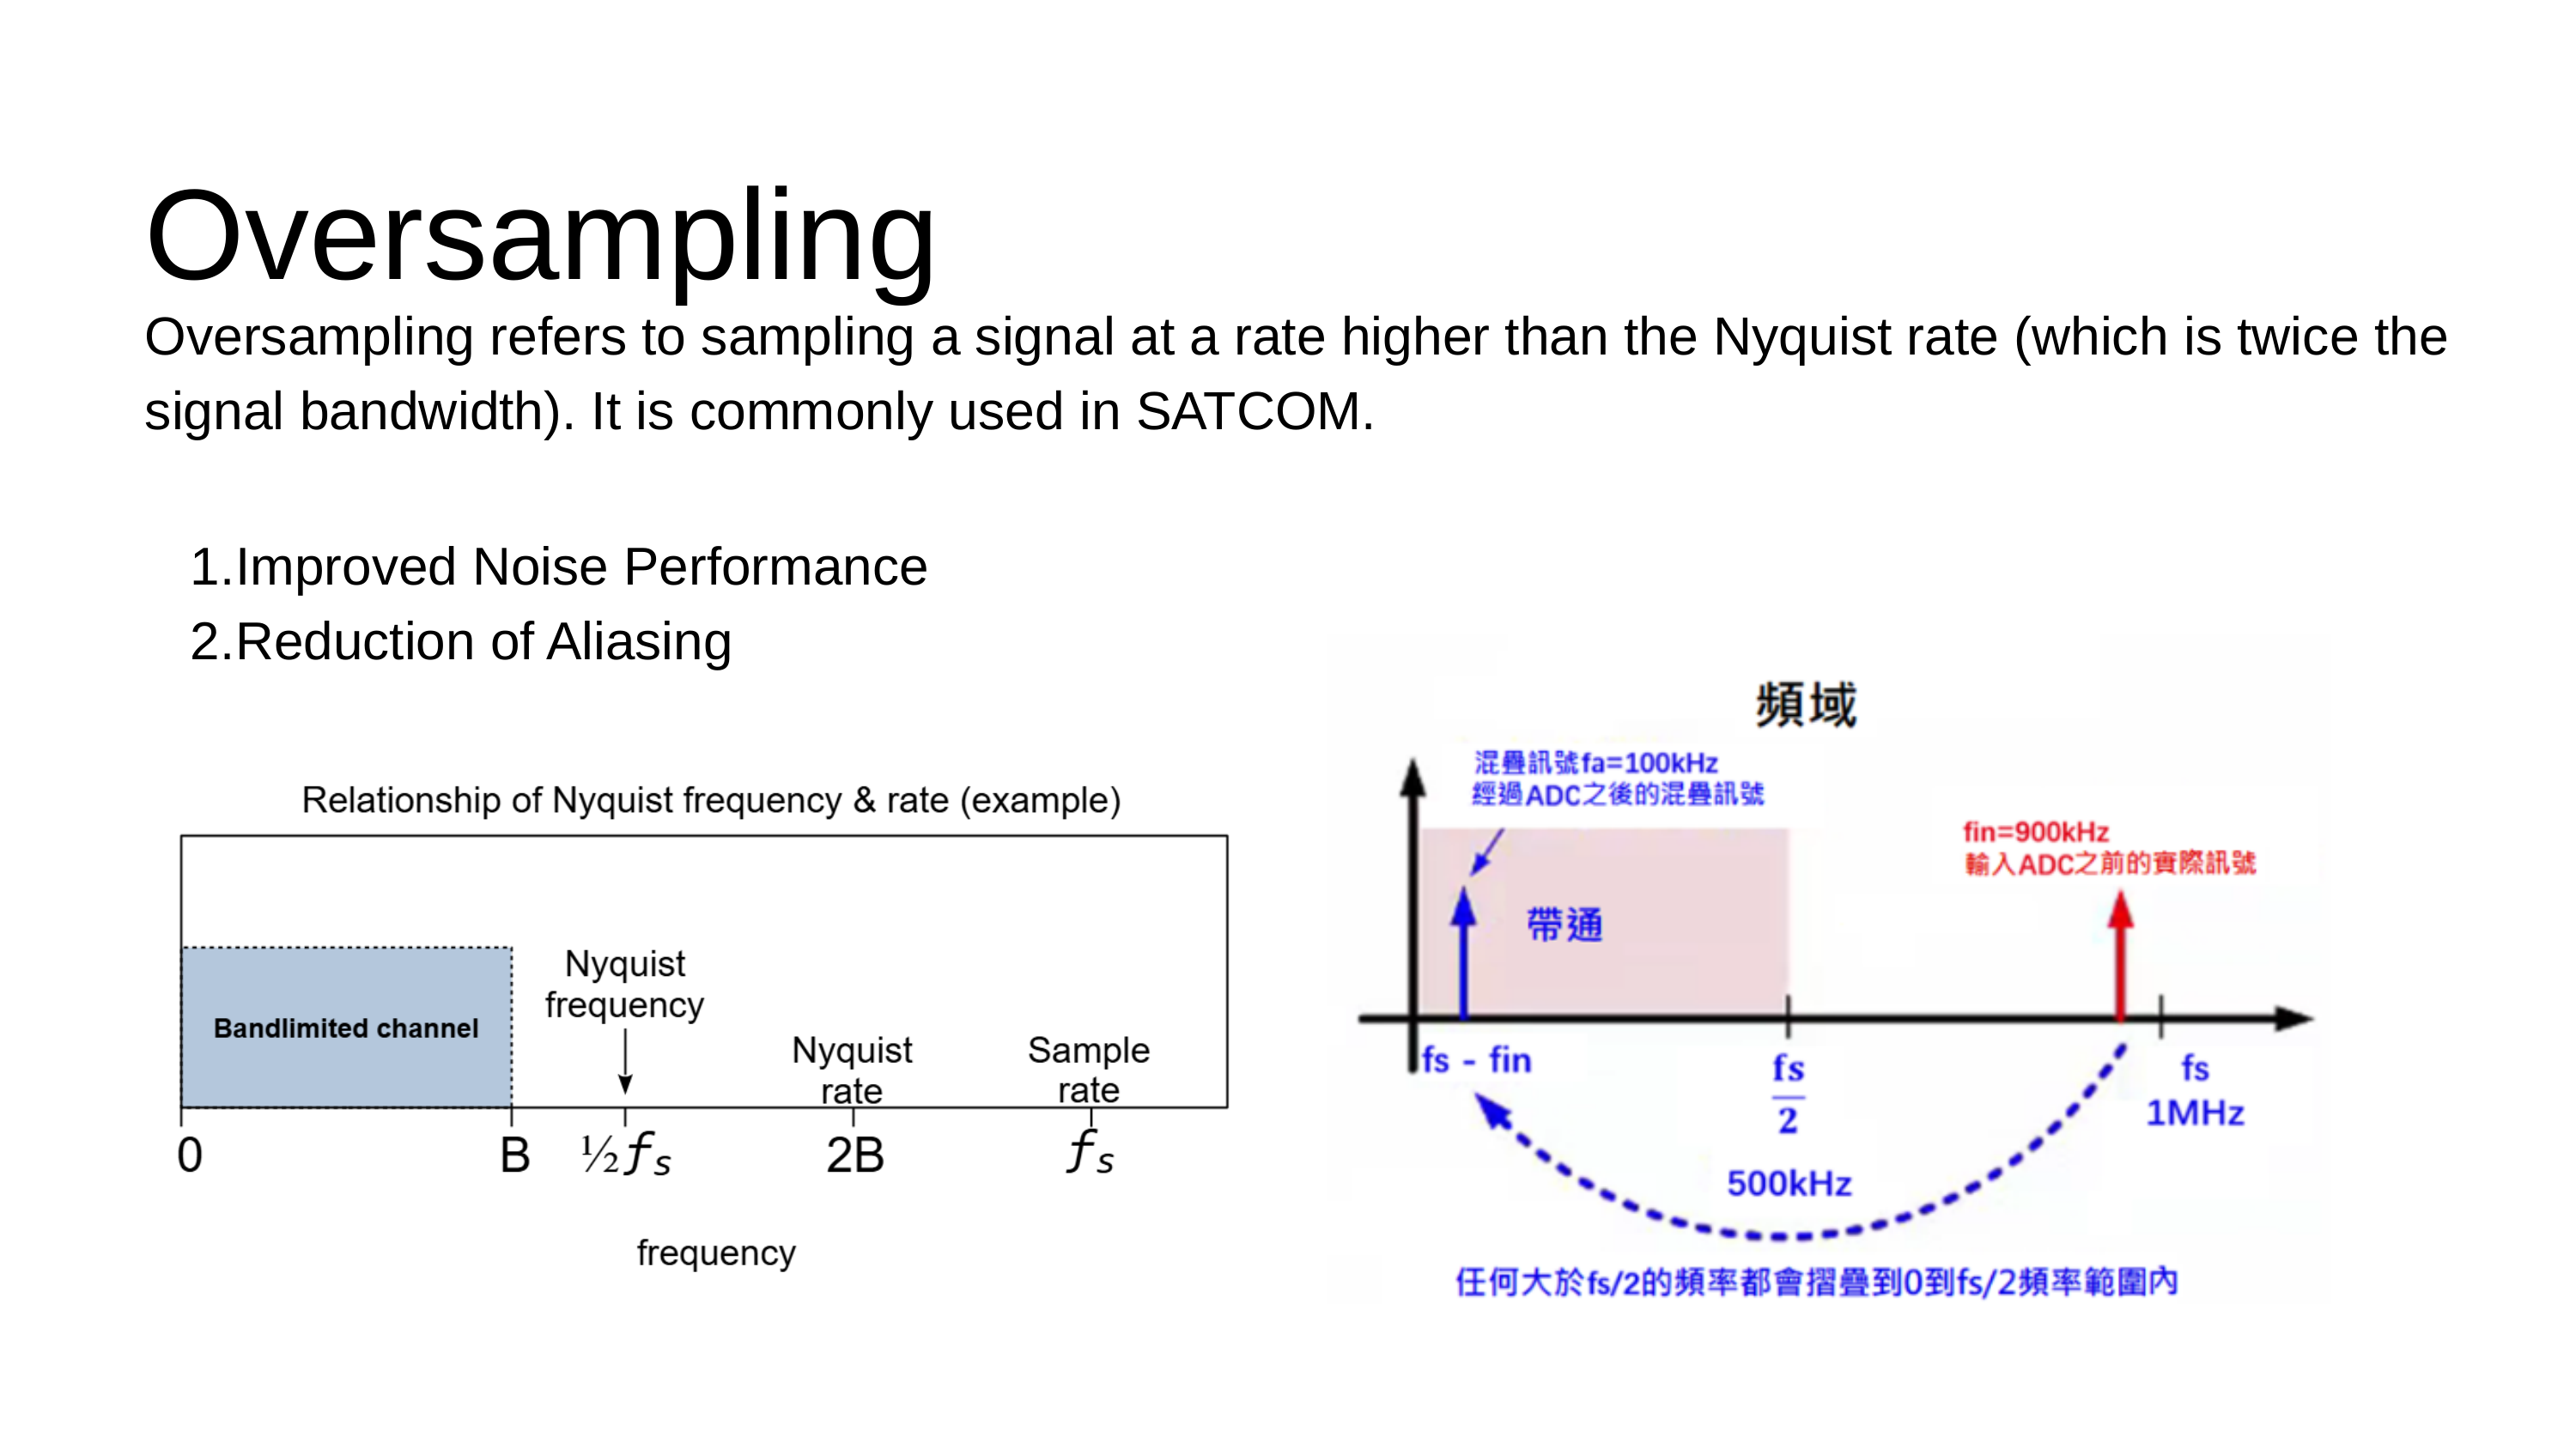

Oversampling
Oversampling refers to sampling a signal at a rate higher than the Nyquist rate (which is twice the signal bandwidth). It is commonly used in SATCOM.
Improved Noise Performance
Reduction of Aliasing